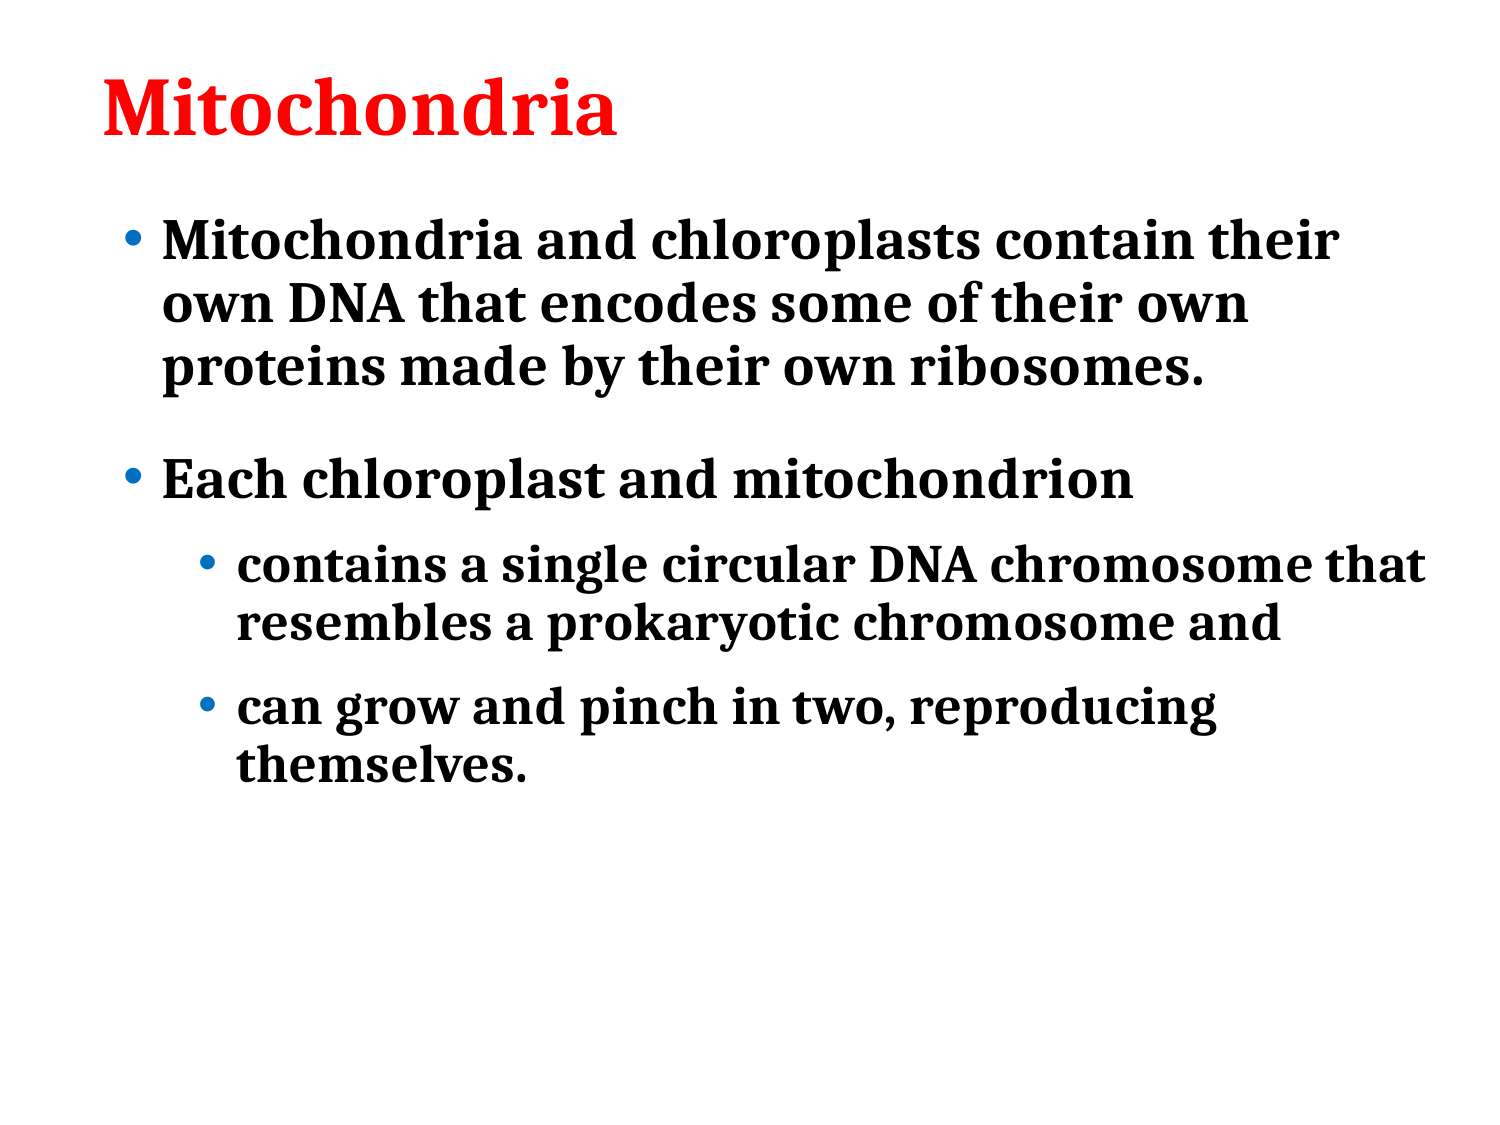

# Mitochondria
Mitochondria and chloroplasts contain their own DNA that encodes some of their own proteins made by their own ribosomes.
Each chloroplast and mitochondrion
contains a single circular DNA chromosome that resembles a prokaryotic chromosome and
can grow and pinch in two, reproducing themselves.